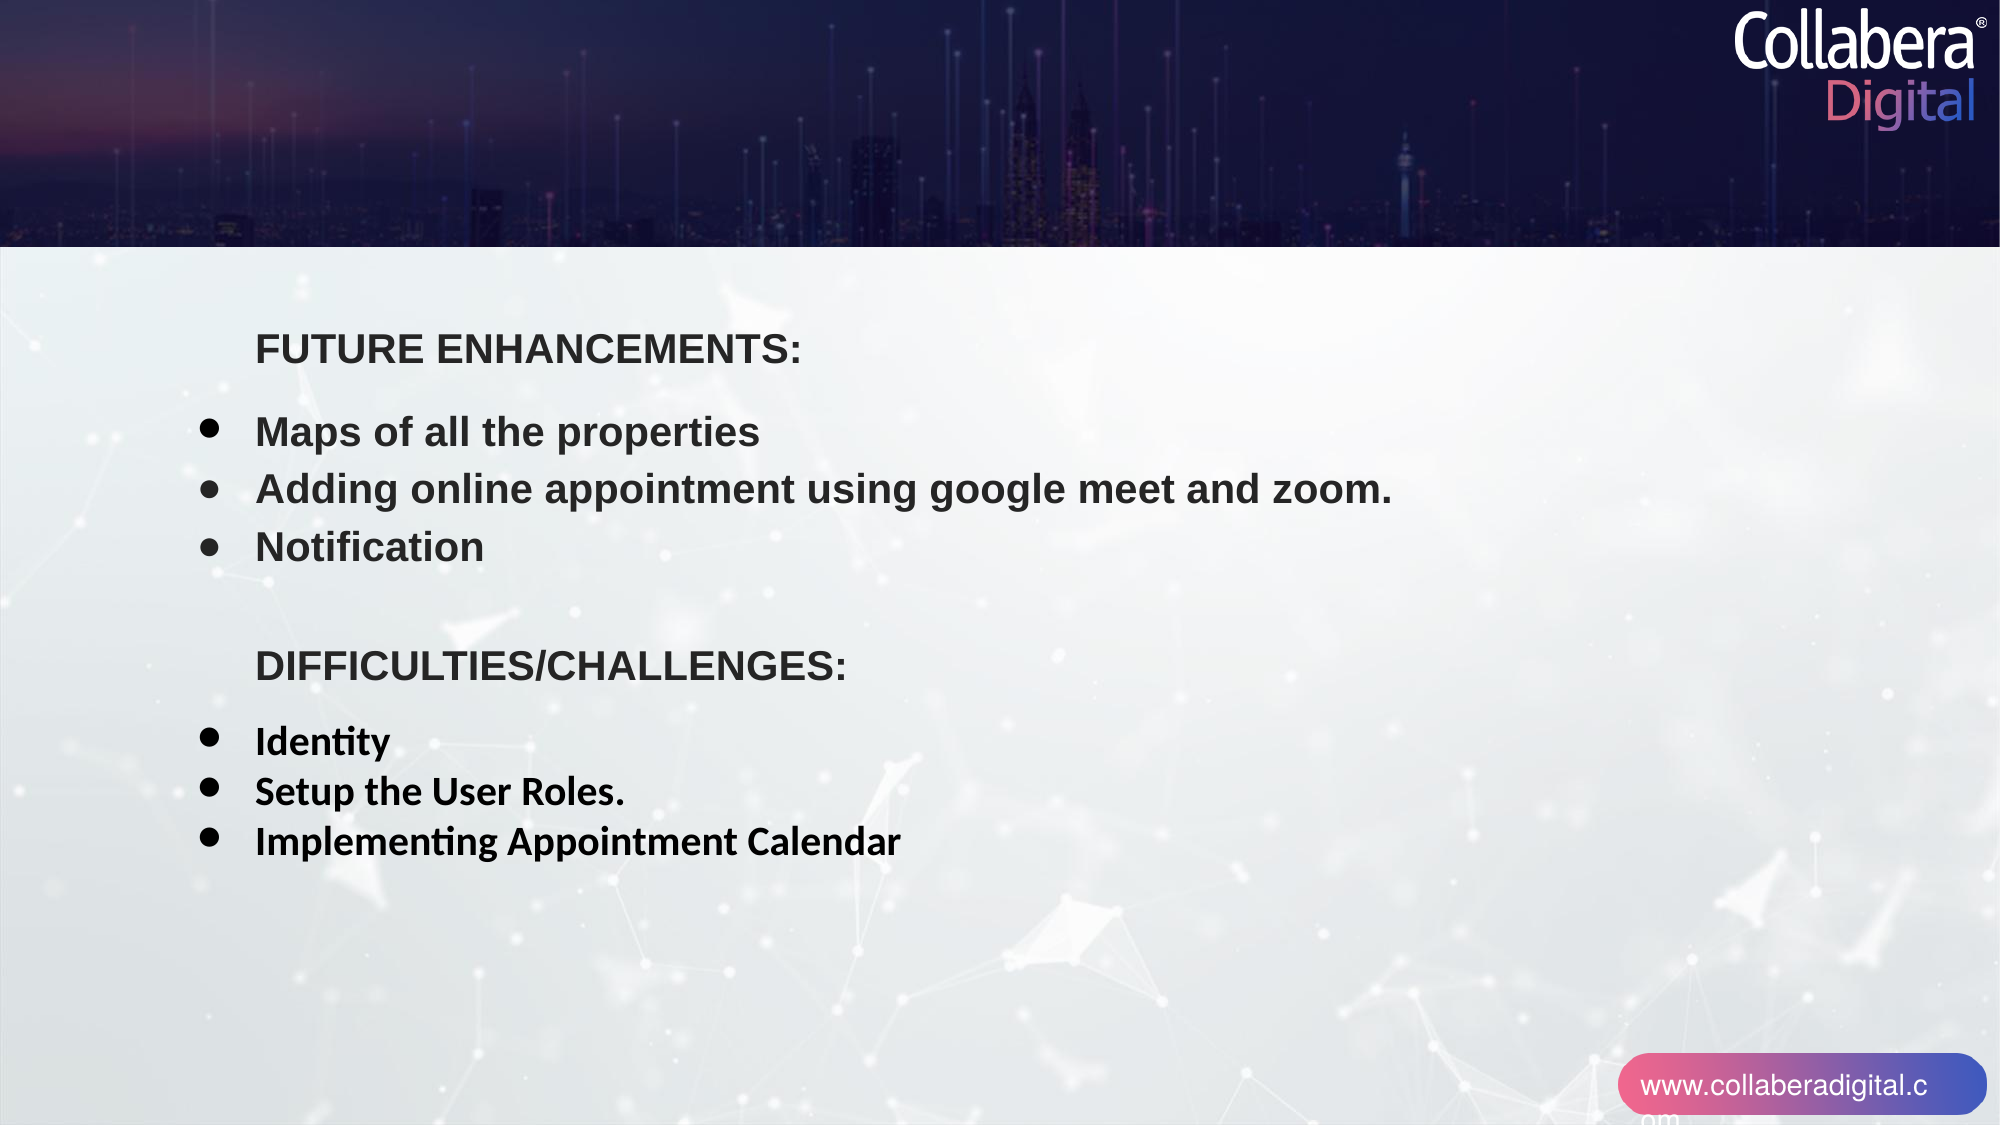

FUTURE ENHANCEMENTS:
Maps of all the properties
Adding online appointment using google meet and zoom.
Notification
DIFFICULTIES/CHALLENGES:
Identity
Setup the User Roles.
Implementing Appointment Calendar